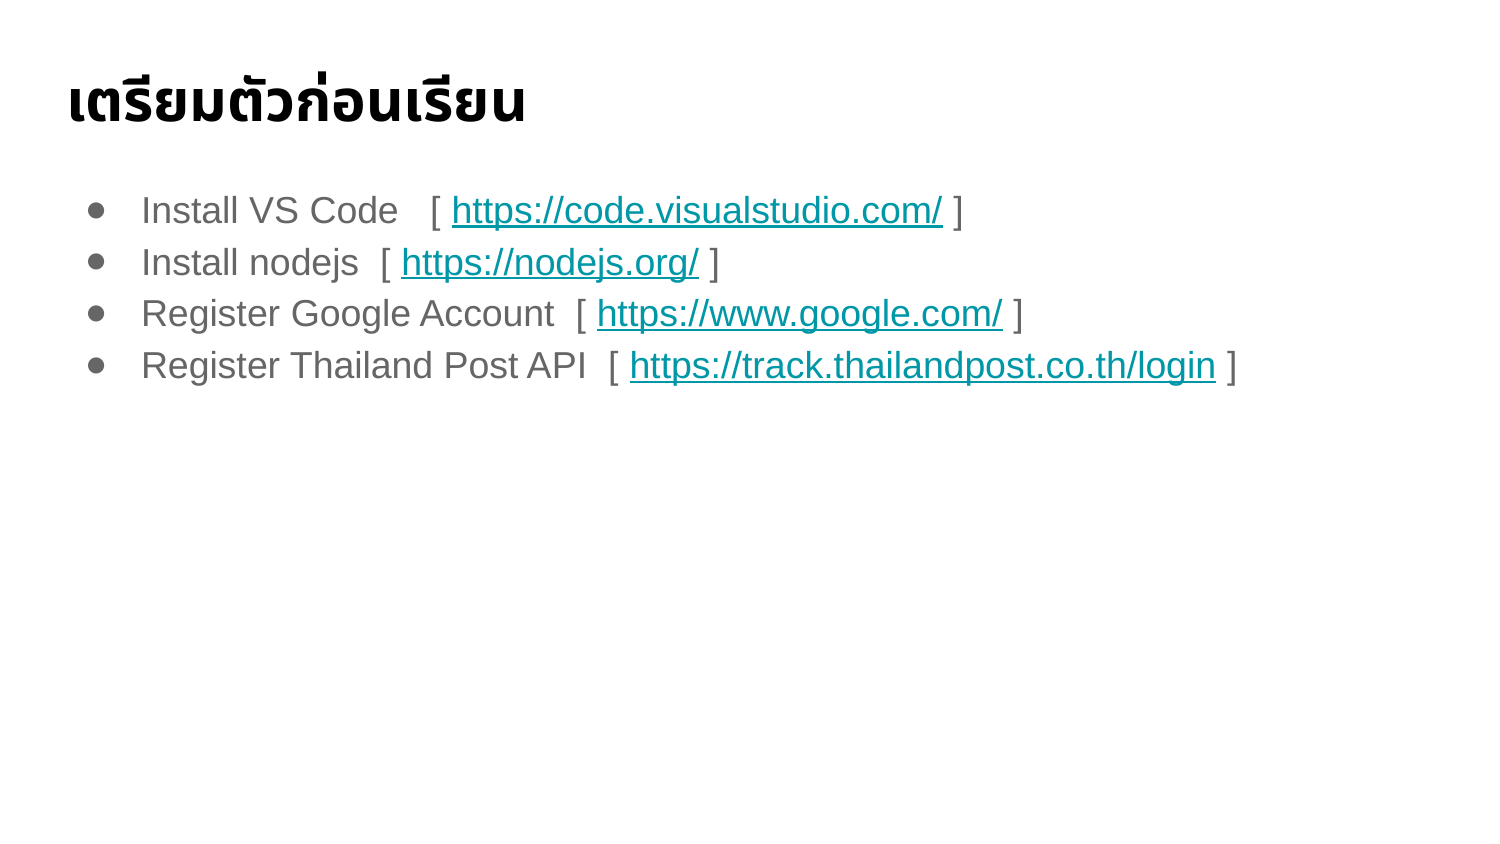

# เตรียมตัวก่อนเรียน
Install VS Code   [ https://code.visualstudio.com/ ]
Install nodejs  [ https://nodejs.org/ ]
Register Google Account  [ https://www.google.com/ ]
Register Thailand Post API  [ https://track.thailandpost.co.th/login ]